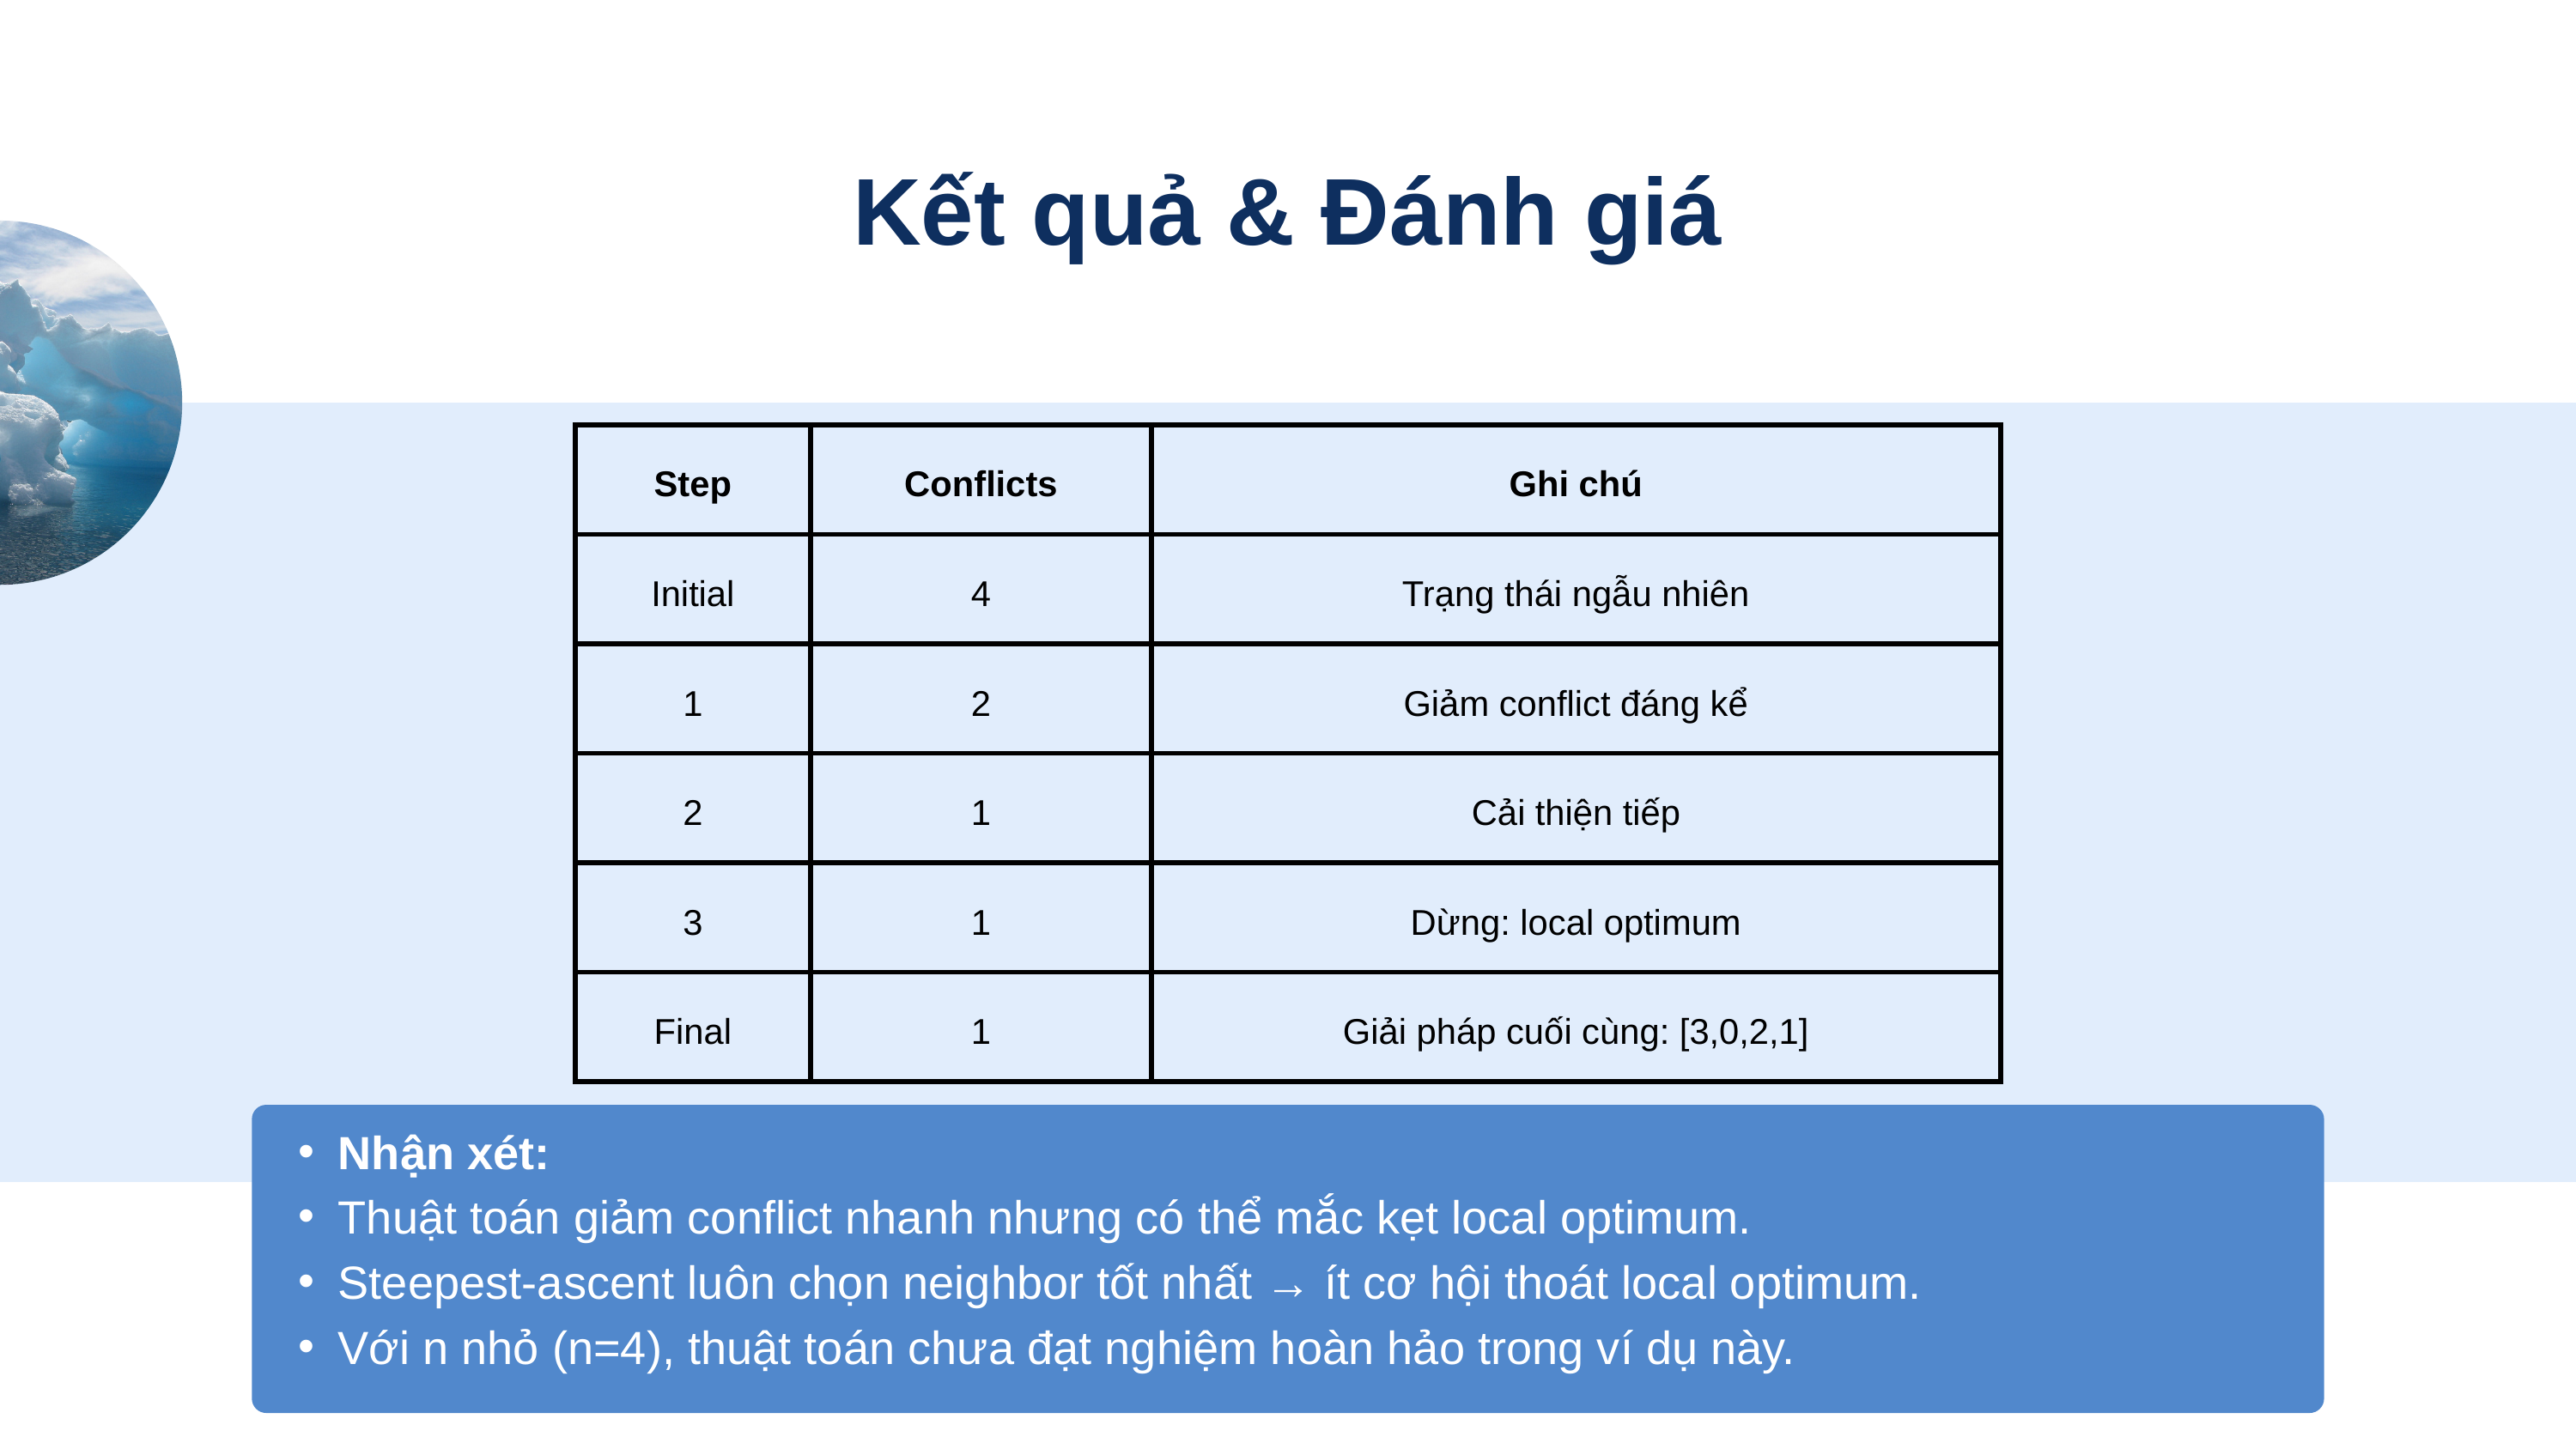

Kết quả & Đánh giá

| Step | Conflicts | Ghi chú |
| --- | --- | --- |
| Initial | 4 | Trạng thái ngẫu nhiên |
| 1 | 2 | Giảm conflict đáng kể |
| 2 | 1 | Cải thiện tiếp |
| 3 | 1 | Dừng: local optimum |
| Final | 1 | Giải pháp cuối cùng: [3,0,2,1] |

Nhận xét:
Thuật toán giảm conflict nhanh nhưng có thể mắc kẹt local optimum.
Steepest-ascent luôn chọn neighbor tốt nhất → ít cơ hội thoát local optimum.
Với n nhỏ (n=4), thuật toán chưa đạt nghiệm hoàn hảo trong ví dụ này.